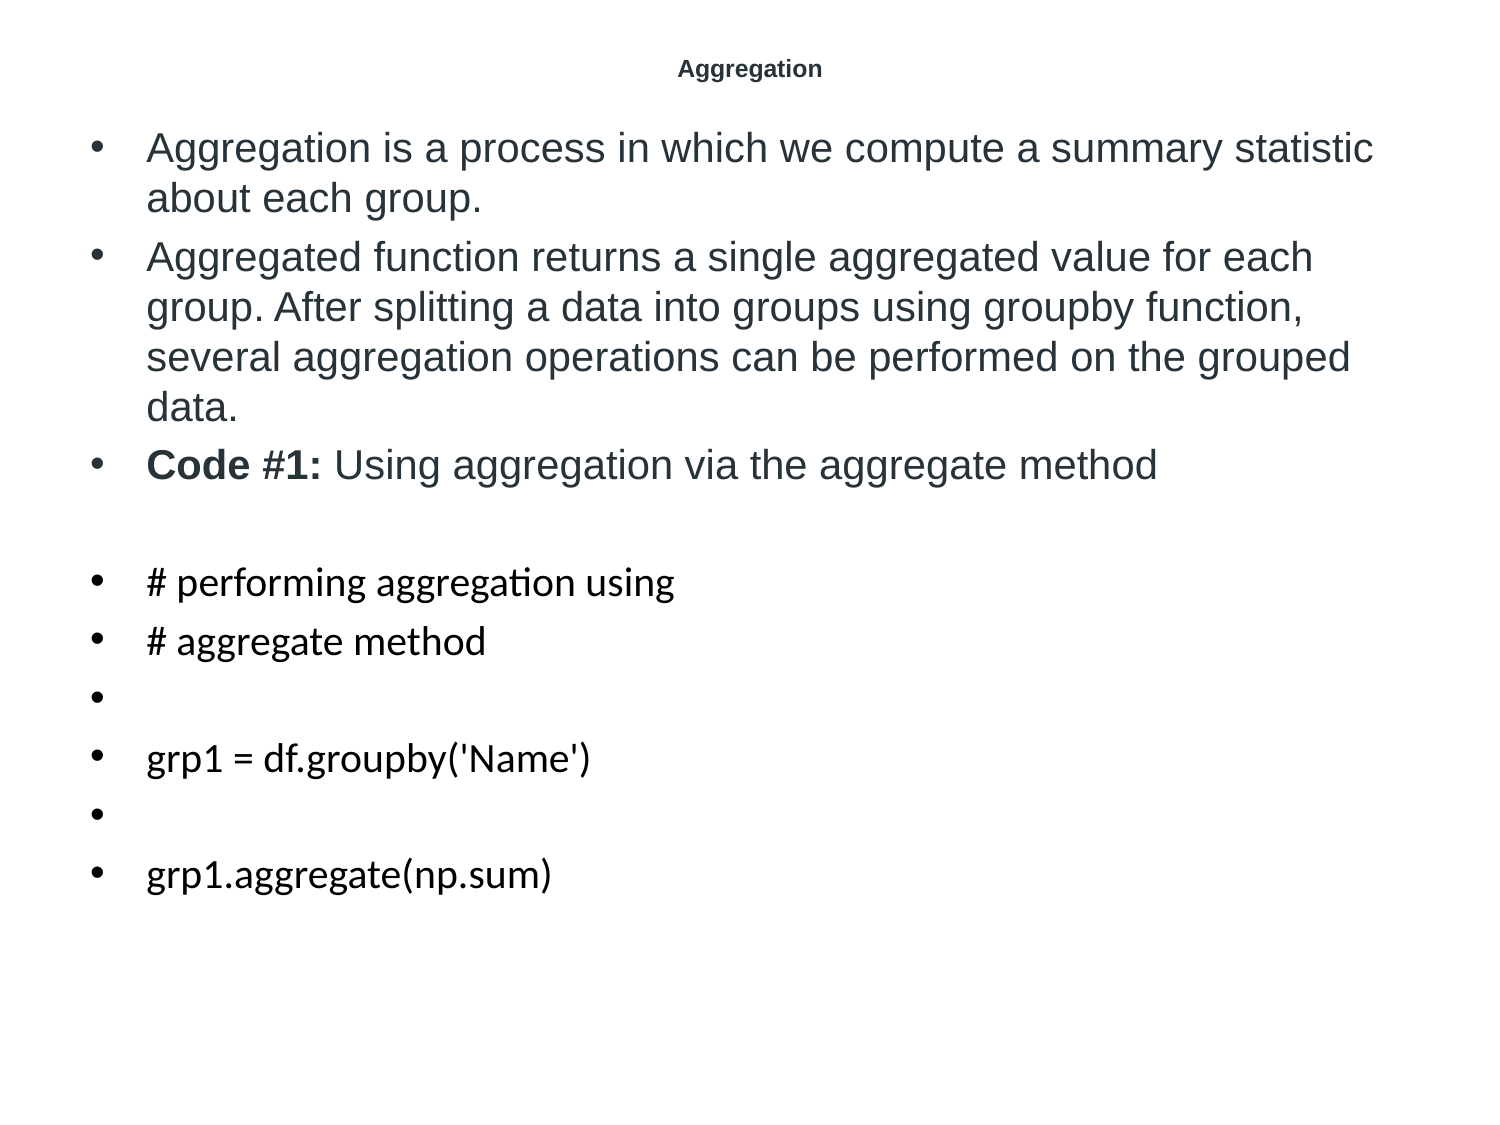

# Aggregation
Aggregation is a process in which we compute a summary statistic about each group.
Aggregated function returns a single aggregated value for each group. After splitting a data into groups using groupby function, several aggregation operations can be performed on the grouped data.
Code #1: Using aggregation via the aggregate method

# performing aggregation using
# aggregate method

grp1 = df.groupby('Name')

grp1.aggregate(np.sum)